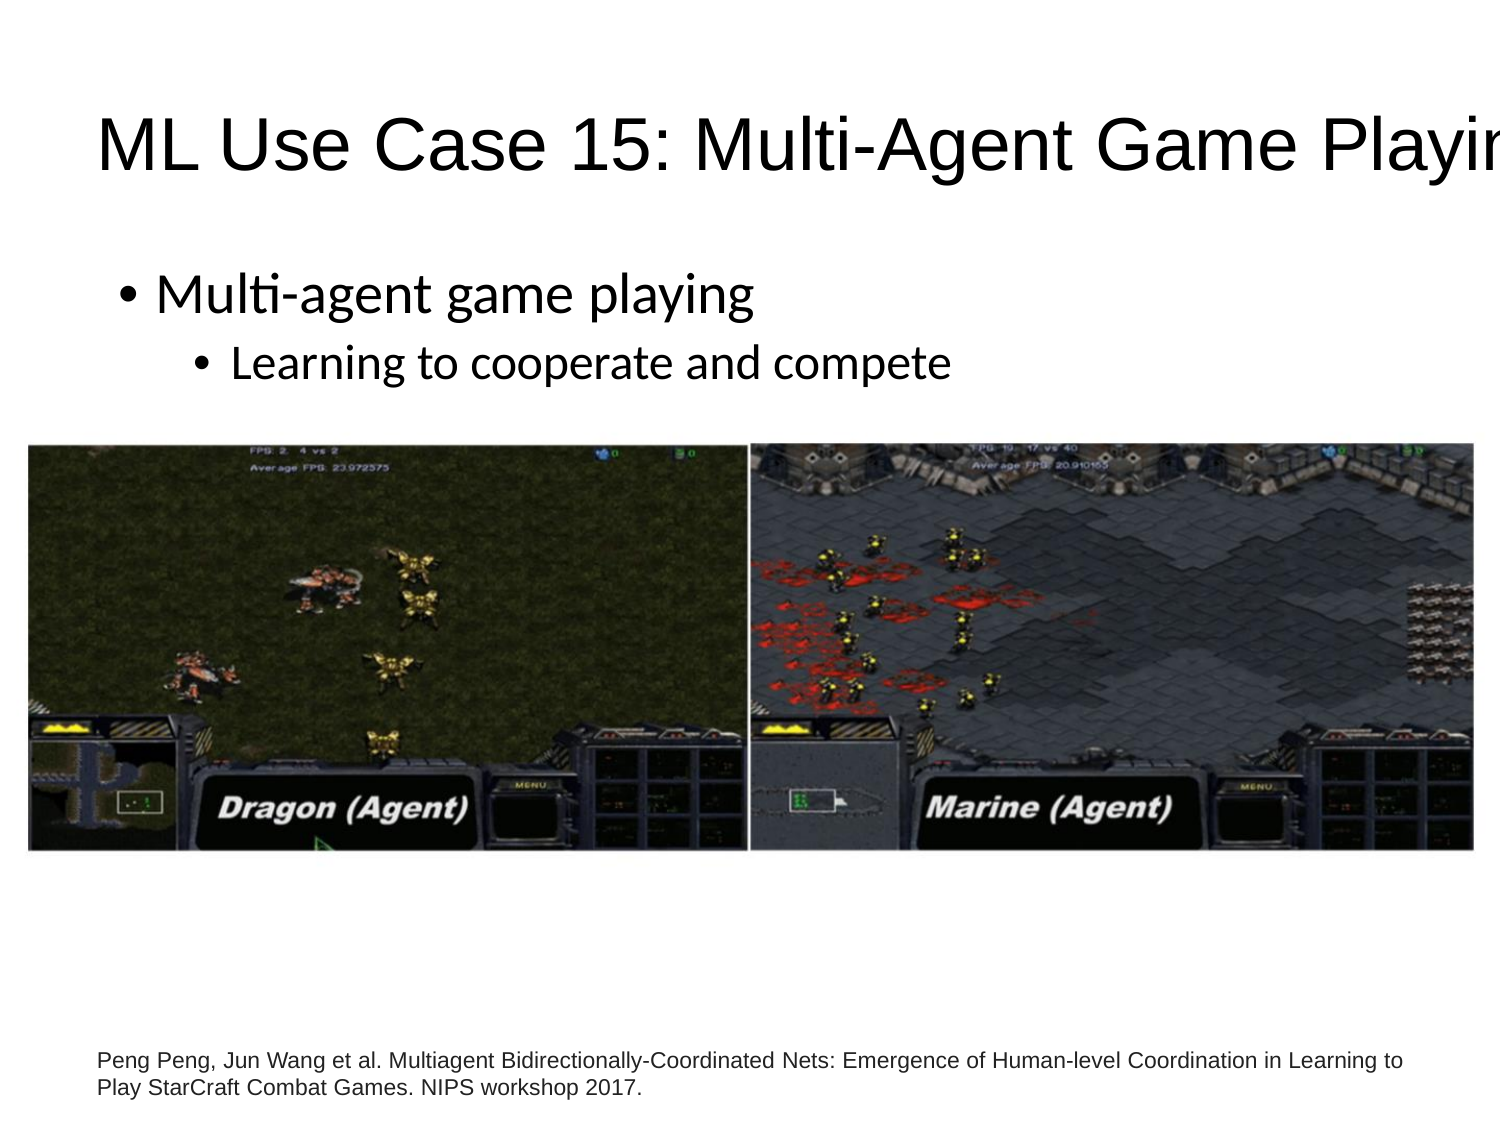

ML Use Case 15: Multi-Agent Game Playing
• Multi-agent game playing
• Learning to cooperate and compete
Peng Peng, Jun Wang et al. Multiagent Bidirectionally-Coordinated Nets: Emergence of Human-level Coordination in Learning to
Play StarCraft Combat Games. NIPS workshop 2017.